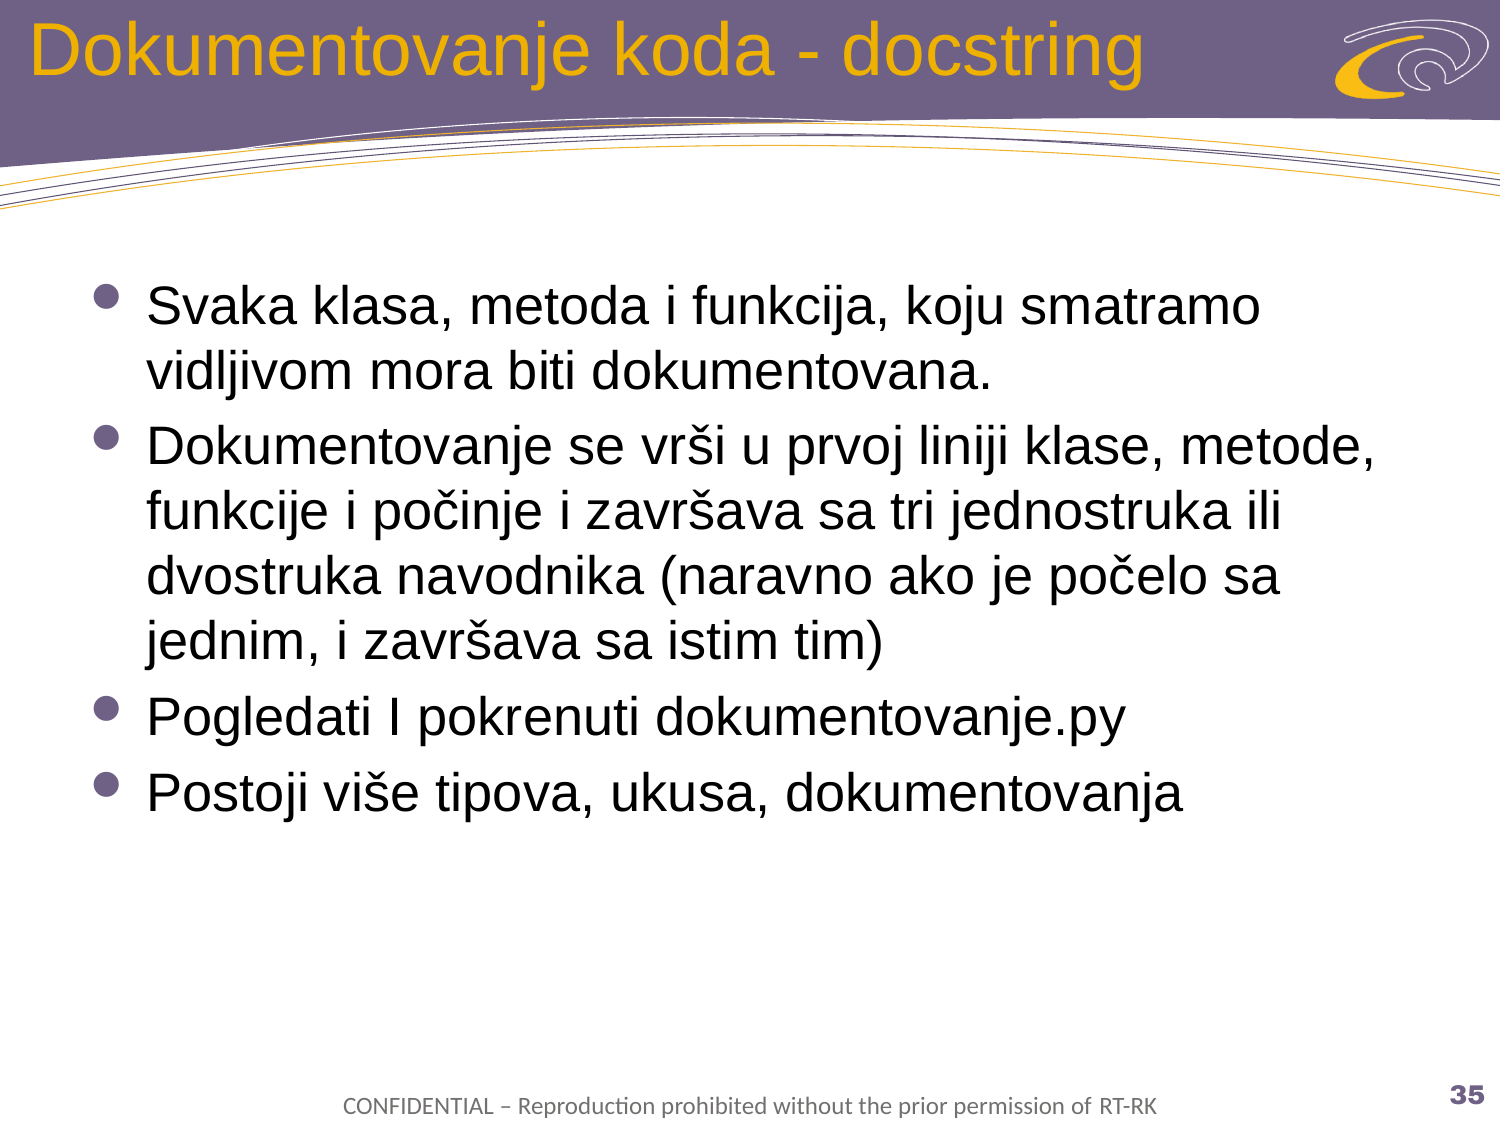

# Dokumentovanje koda - docstring
Svaka klasa, metoda i funkcija, koju smatramo vidljivom mora biti dokumentovana.
Dokumentovanje se vrši u prvoj liniji klase, metode, funkcije i počinje i završava sa tri jednostruka ili dvostruka navodnika (naravno ako je počelo sa jednim, i završava sa istim tim)
Pogledati I pokrenuti dokumentovanje.py
Postoji više tipova, ukusa, dokumentovanja